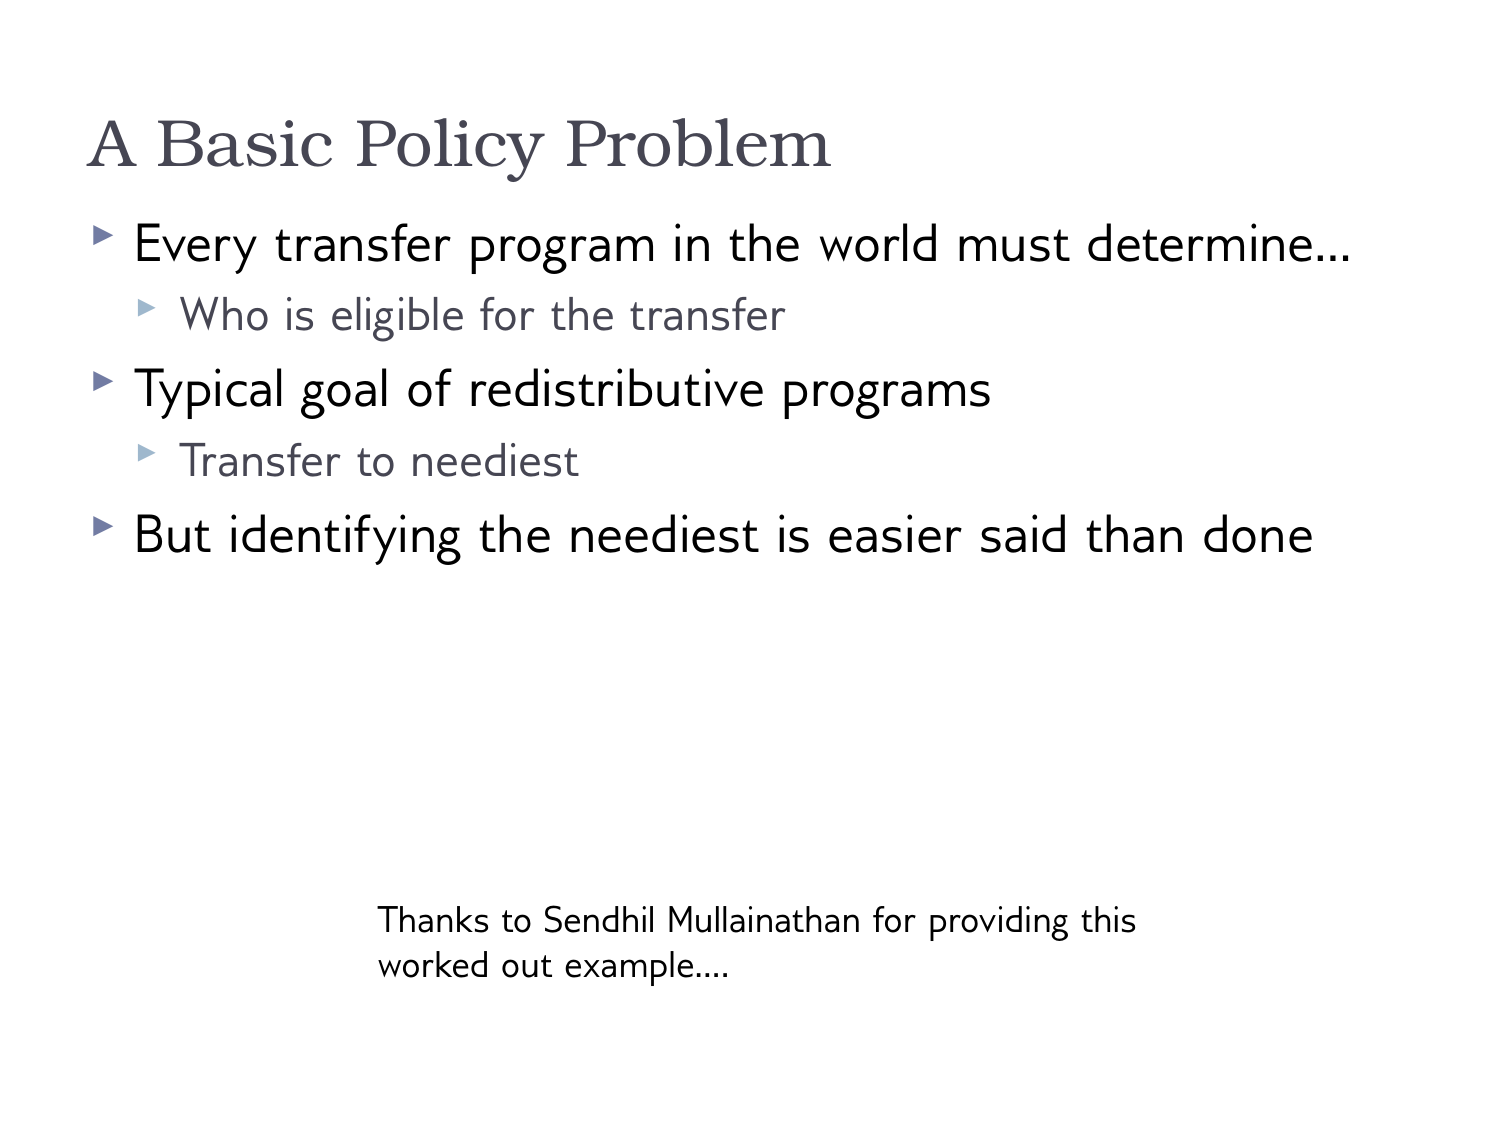

# A Basic Policy Problem
Every transfer program in the world must determine…
Who is eligible for the transfer
Typical goal of redistributive programs
Transfer to neediest
But identifying the neediest is easier said than done

Thanks to Sendhil Mullainathan for providing this worked out example….